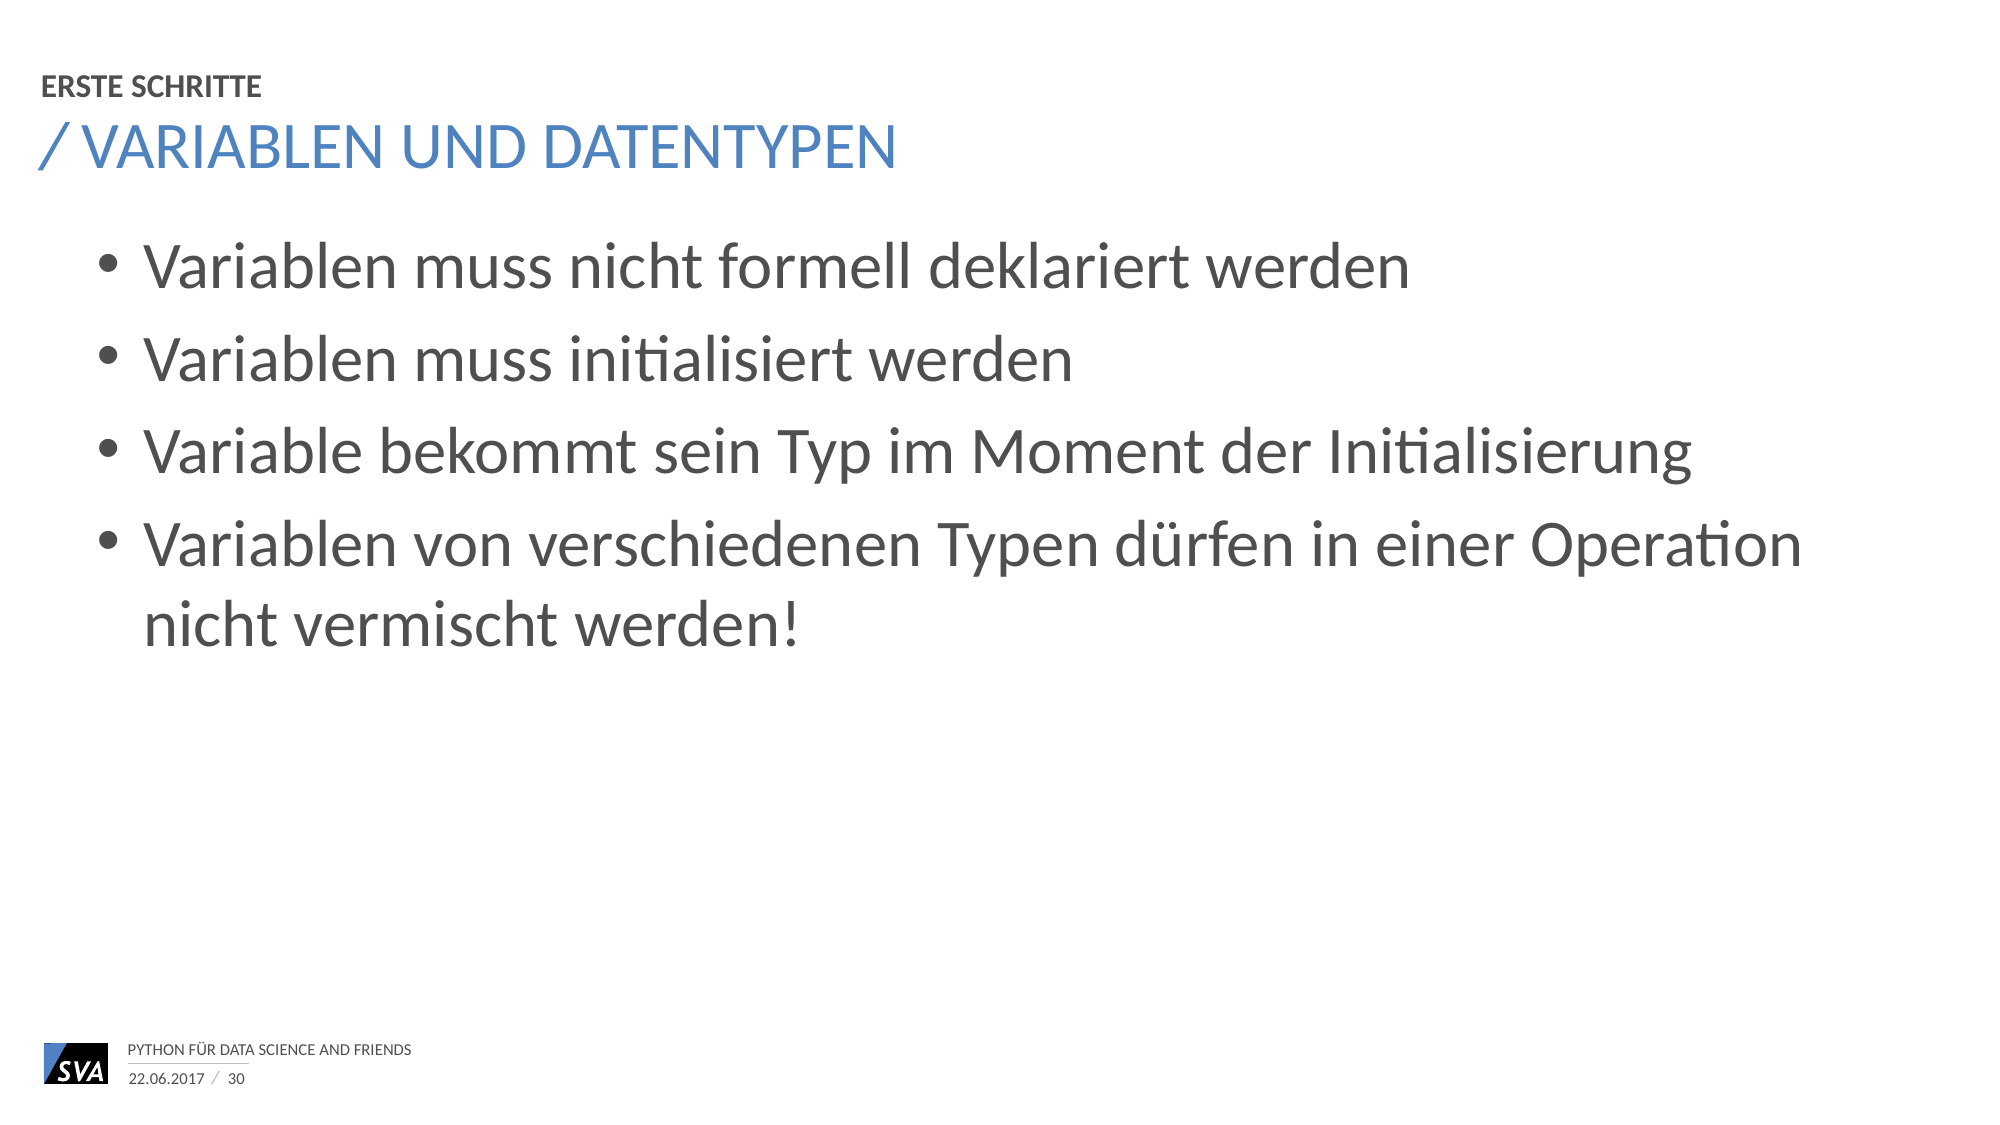

Erste Schritte
# Variablen und Datentypen
Variablen muss nicht formell deklariert werden
Variablen muss initialisiert werden
Variable bekommt sein Typ im Moment der Initialisierung
Variablen von verschiedenen Typen dürfen in einer Operation nicht vermischt werden!

Python für Data Science and Friends
22.06.2017
30